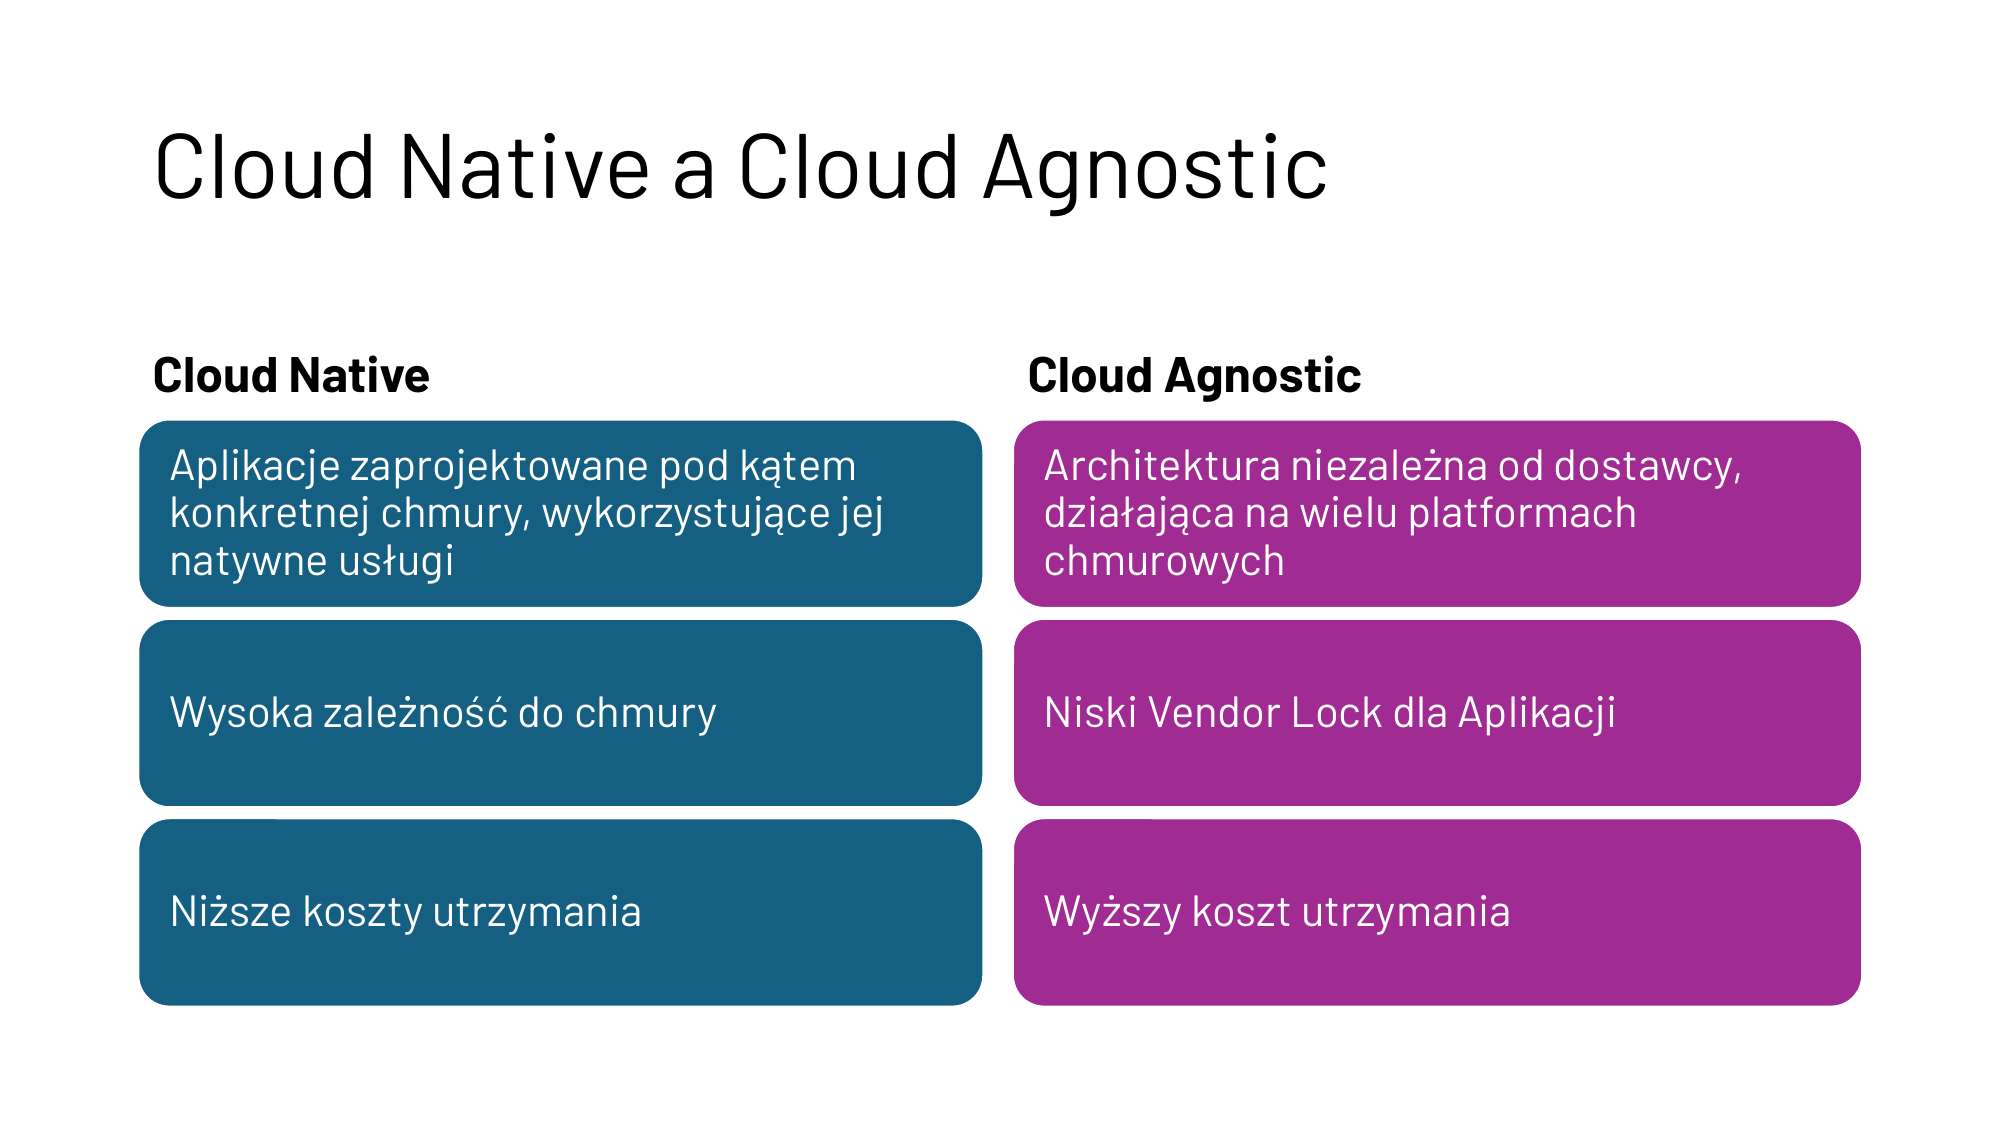

# Cloud Native a Cloud Agnostic
Cloud Native
Cloud Agnostic
Aplikacje zaprojektowane pod kątem konkretnej chmury, wykorzystujące jej natywne usługi
Wysoka zależność do chmury
Niższe koszty utrzymania
Architektura niezależna od dostawcy, działająca na wielu platformach chmurowych
Niski Vendor Lock dla Aplikacji
Wyższy koszt utrzymania